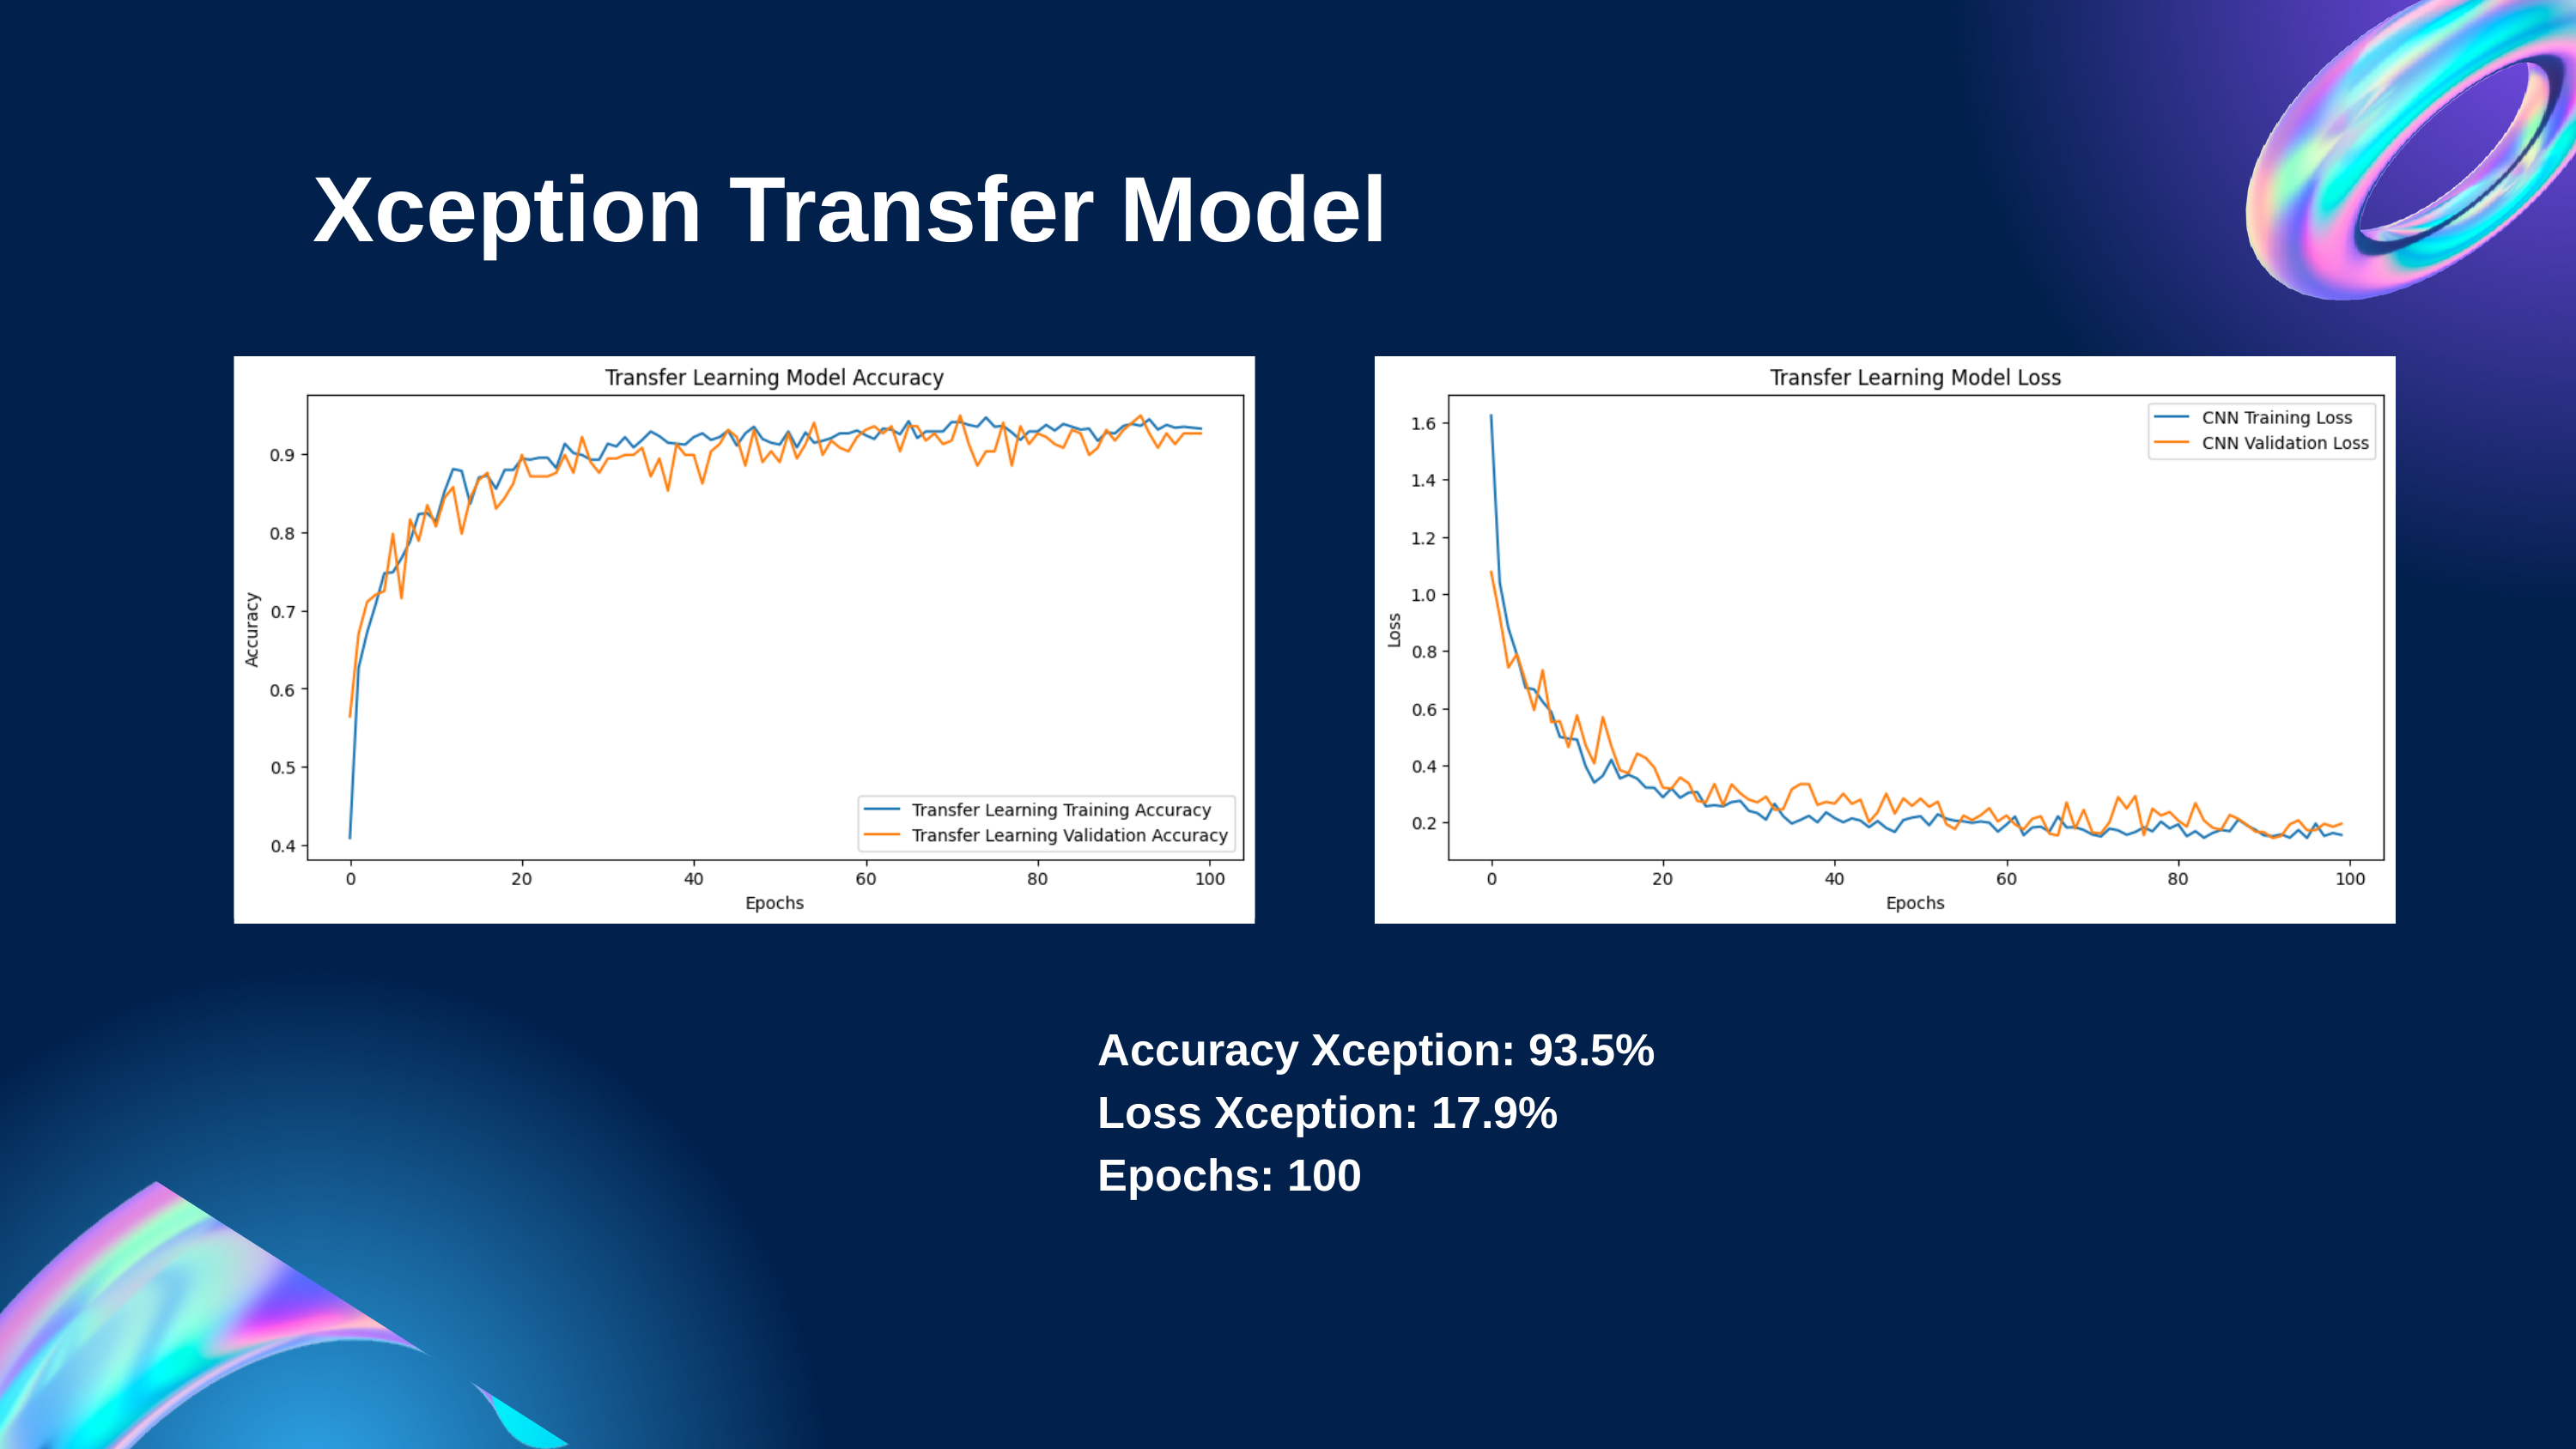

Xception Transfer Model

Accuracy Xception: 93.5%
Loss Xception: 17.9%
Epochs: 100